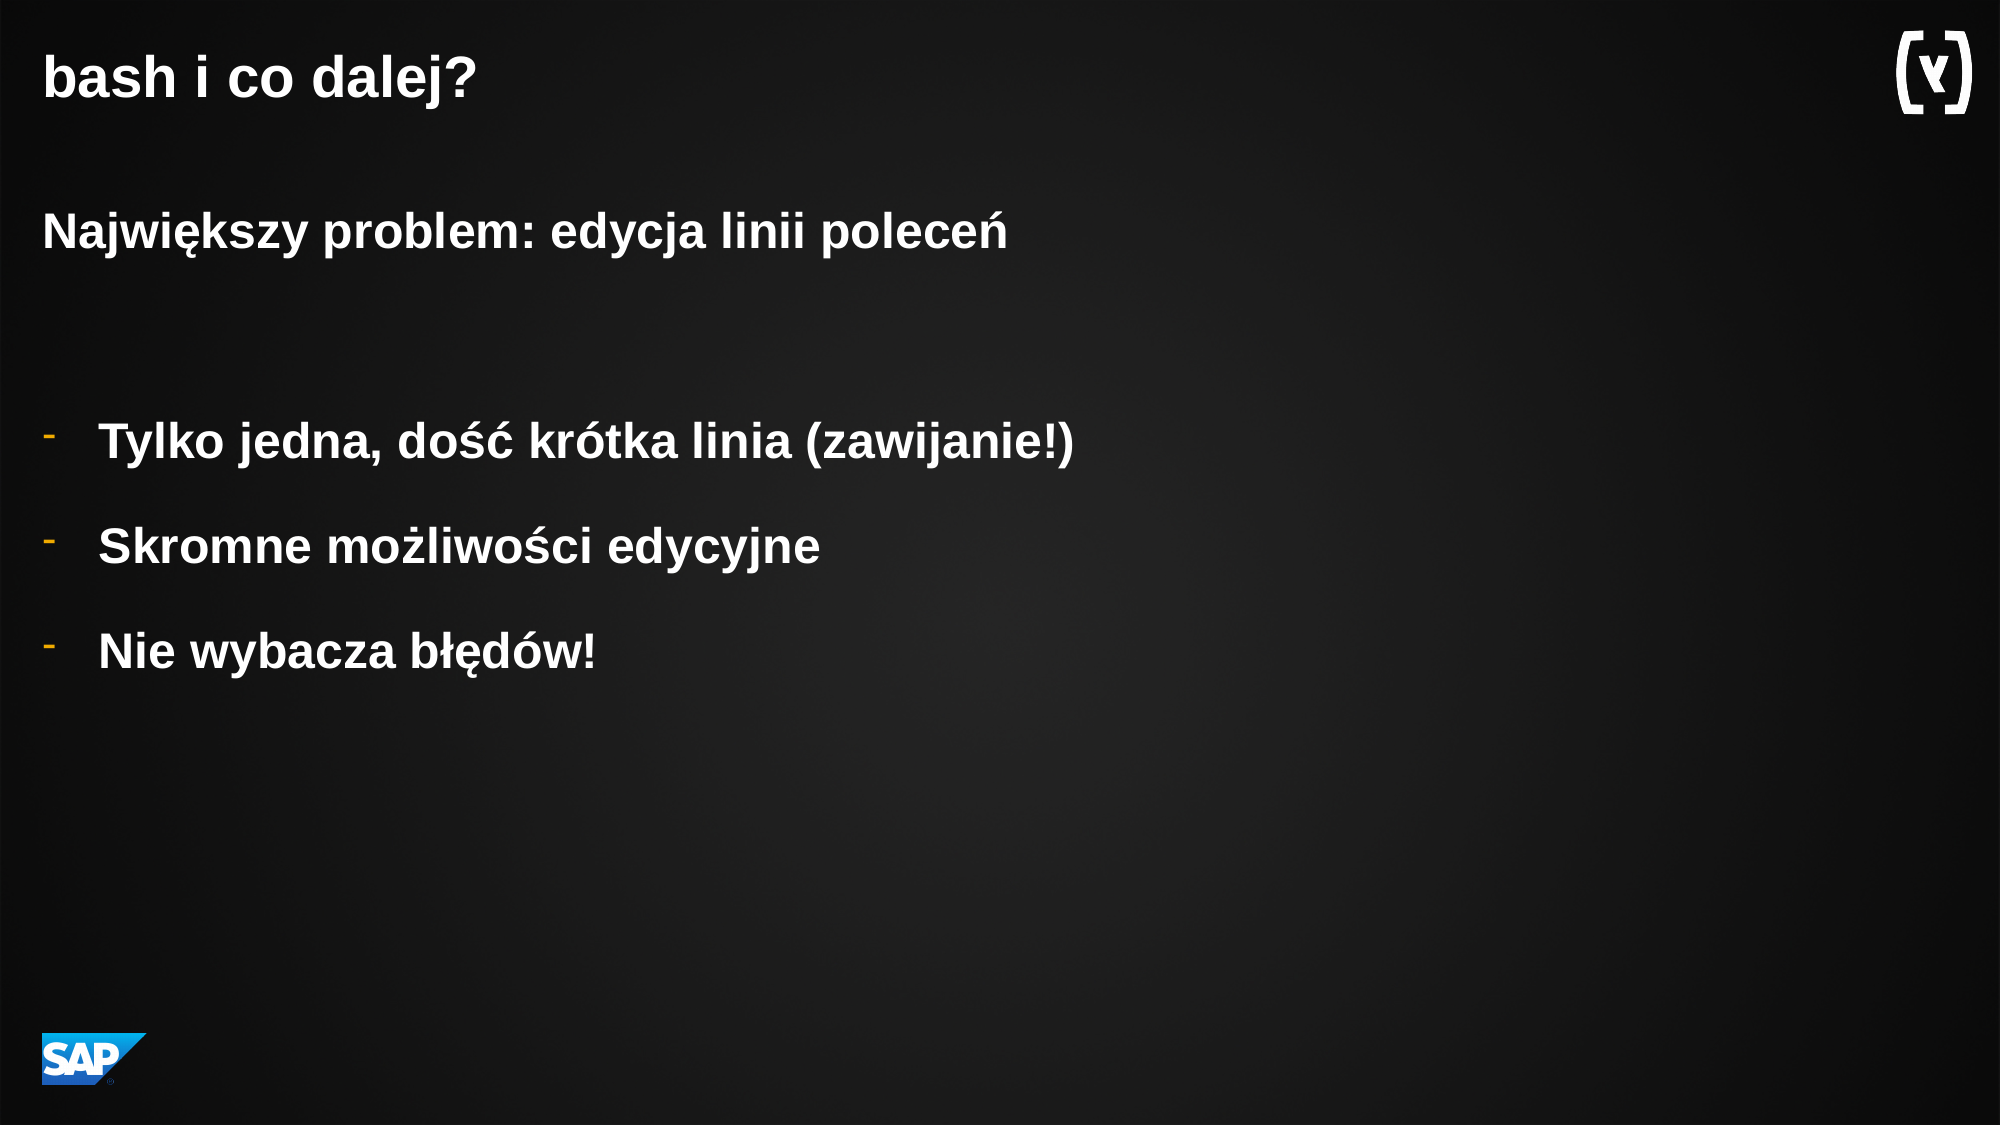

# bash i co dalej?
Największy problem: edycja linii poleceń

Tylko jedna, dość krótka linia (zawijanie!)
Skromne możliwości edycyjne
Nie wybacza błędów!